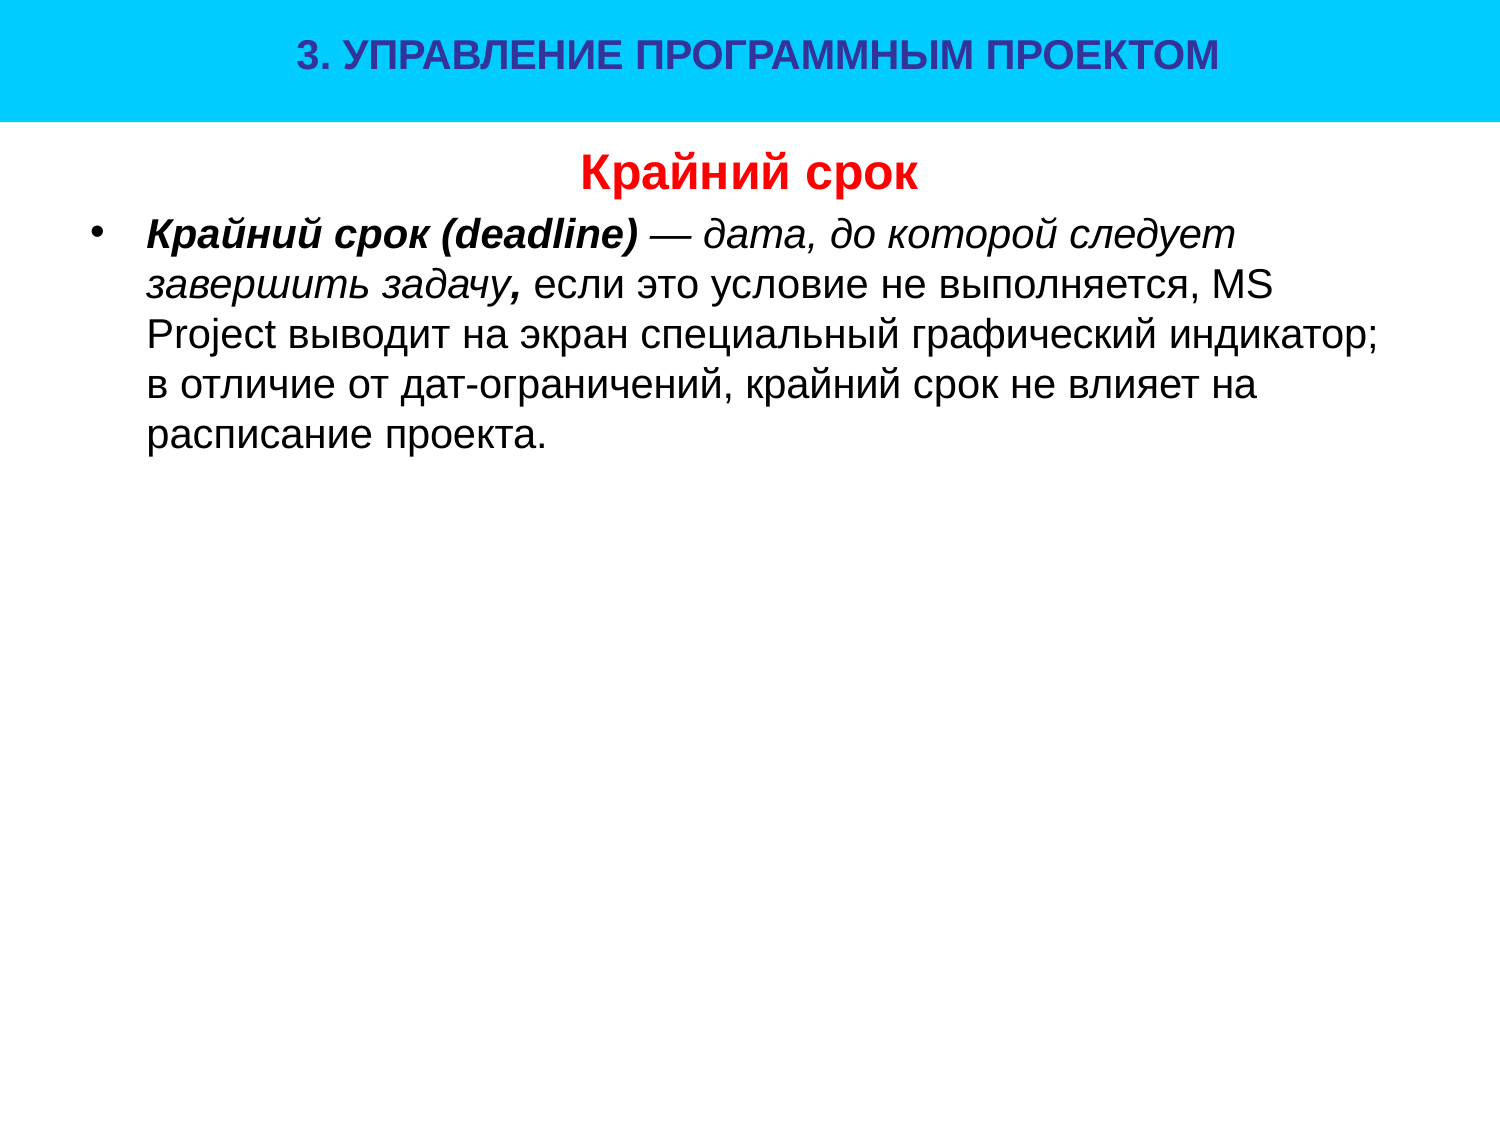

3. УПРАВЛЕНИЕ ПРОГРАММНЫМ ПРОЕКТОМ
# Крайний срок
Крайний срок (deadline) — дата, до которой следует завершить задачу, если это условие не выполняется, MS Project выводит на экран специальный графический индикатор; в отличие от дат-ограничений, крайний срок не влияет на расписание проекта.